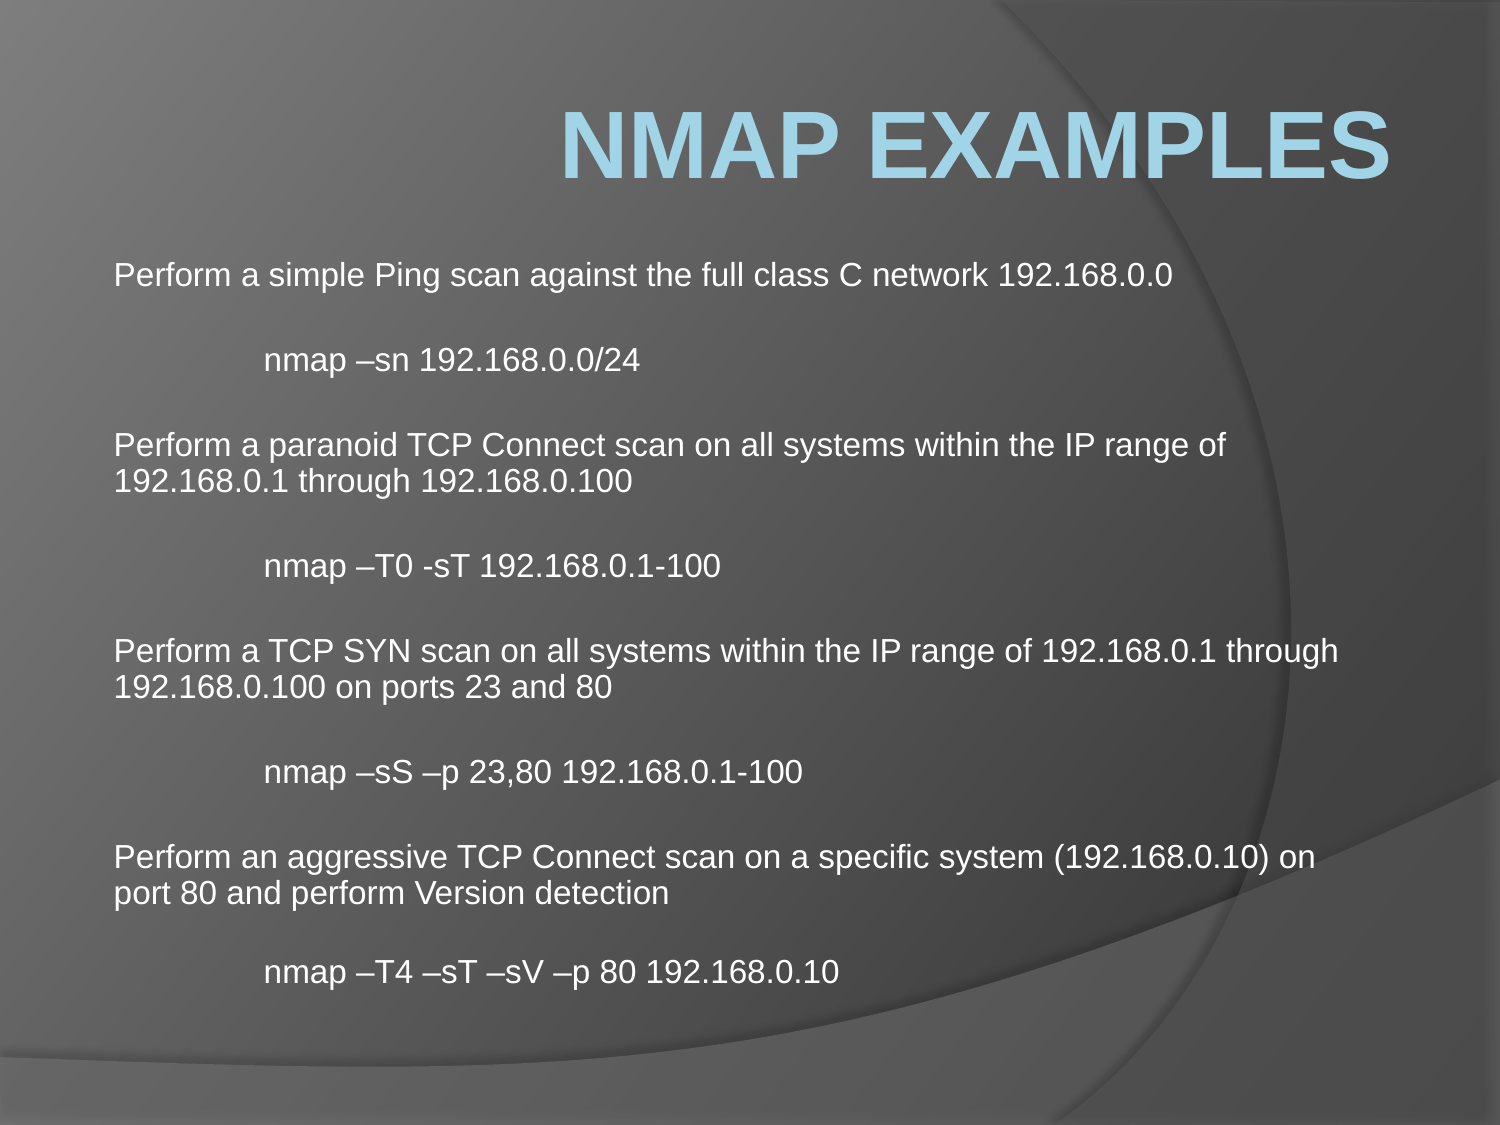

# NMAP Examples
Perform a simple Ping scan against the full class C network 192.168.0.0

	nmap –sn 192.168.0.0/24

Perform a paranoid TCP Connect scan on all systems within the IP range of 192.168.0.1 through 192.168.0.100

	nmap –T0 -sT 192.168.0.1-100

Perform a TCP SYN scan on all systems within the IP range of 192.168.0.1 through 192.168.0.100 on ports 23 and 80

	nmap –sS –p 23,80 192.168.0.1-100

Perform an aggressive TCP Connect scan on a specific system (192.168.0.10) on port 80 and perform Version detection
	nmap –T4 –sT –sV –p 80 192.168.0.10